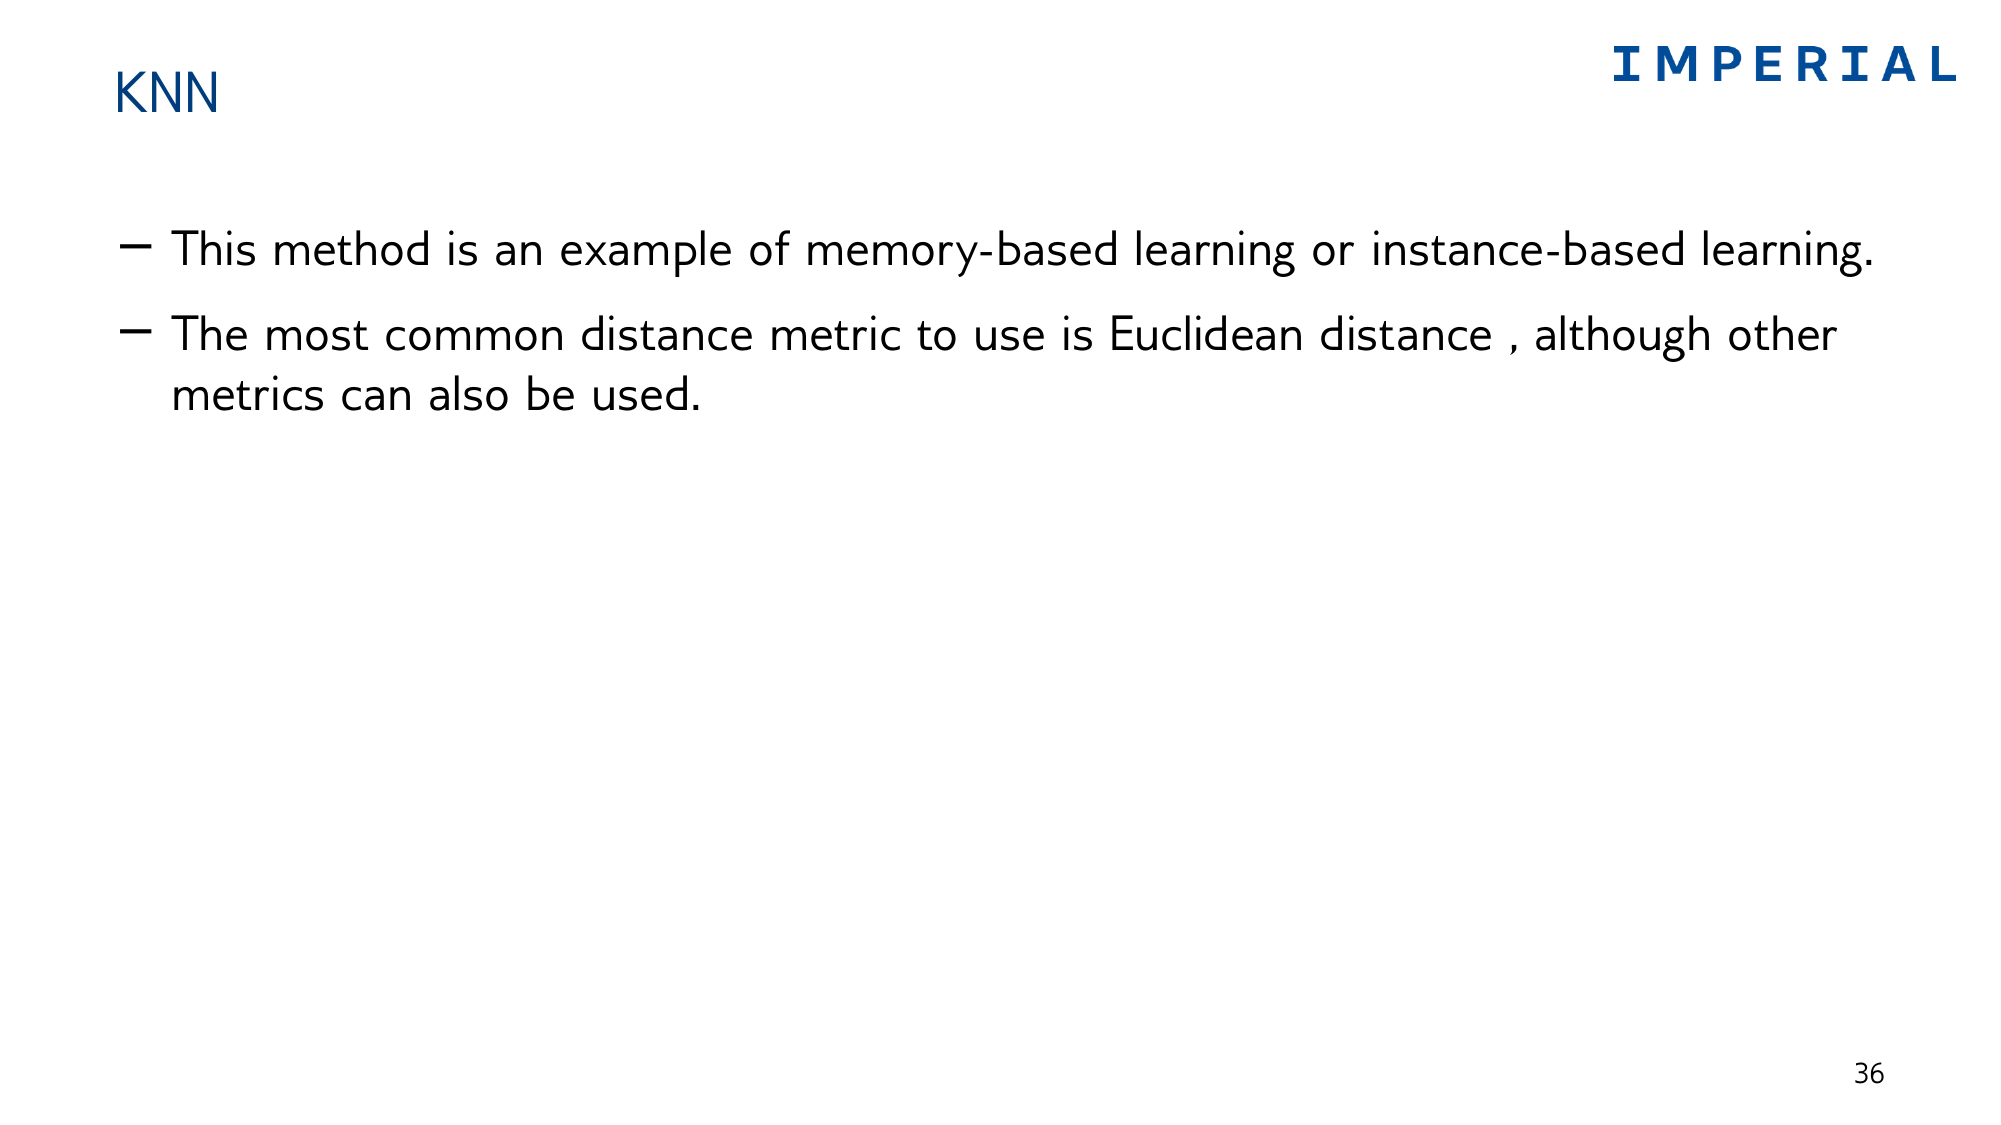

# KNN
This method is an example of memory-based learning or instance-based learning.
The most common distance metric to use is Euclidean distance , although other metrics can also be used.

36